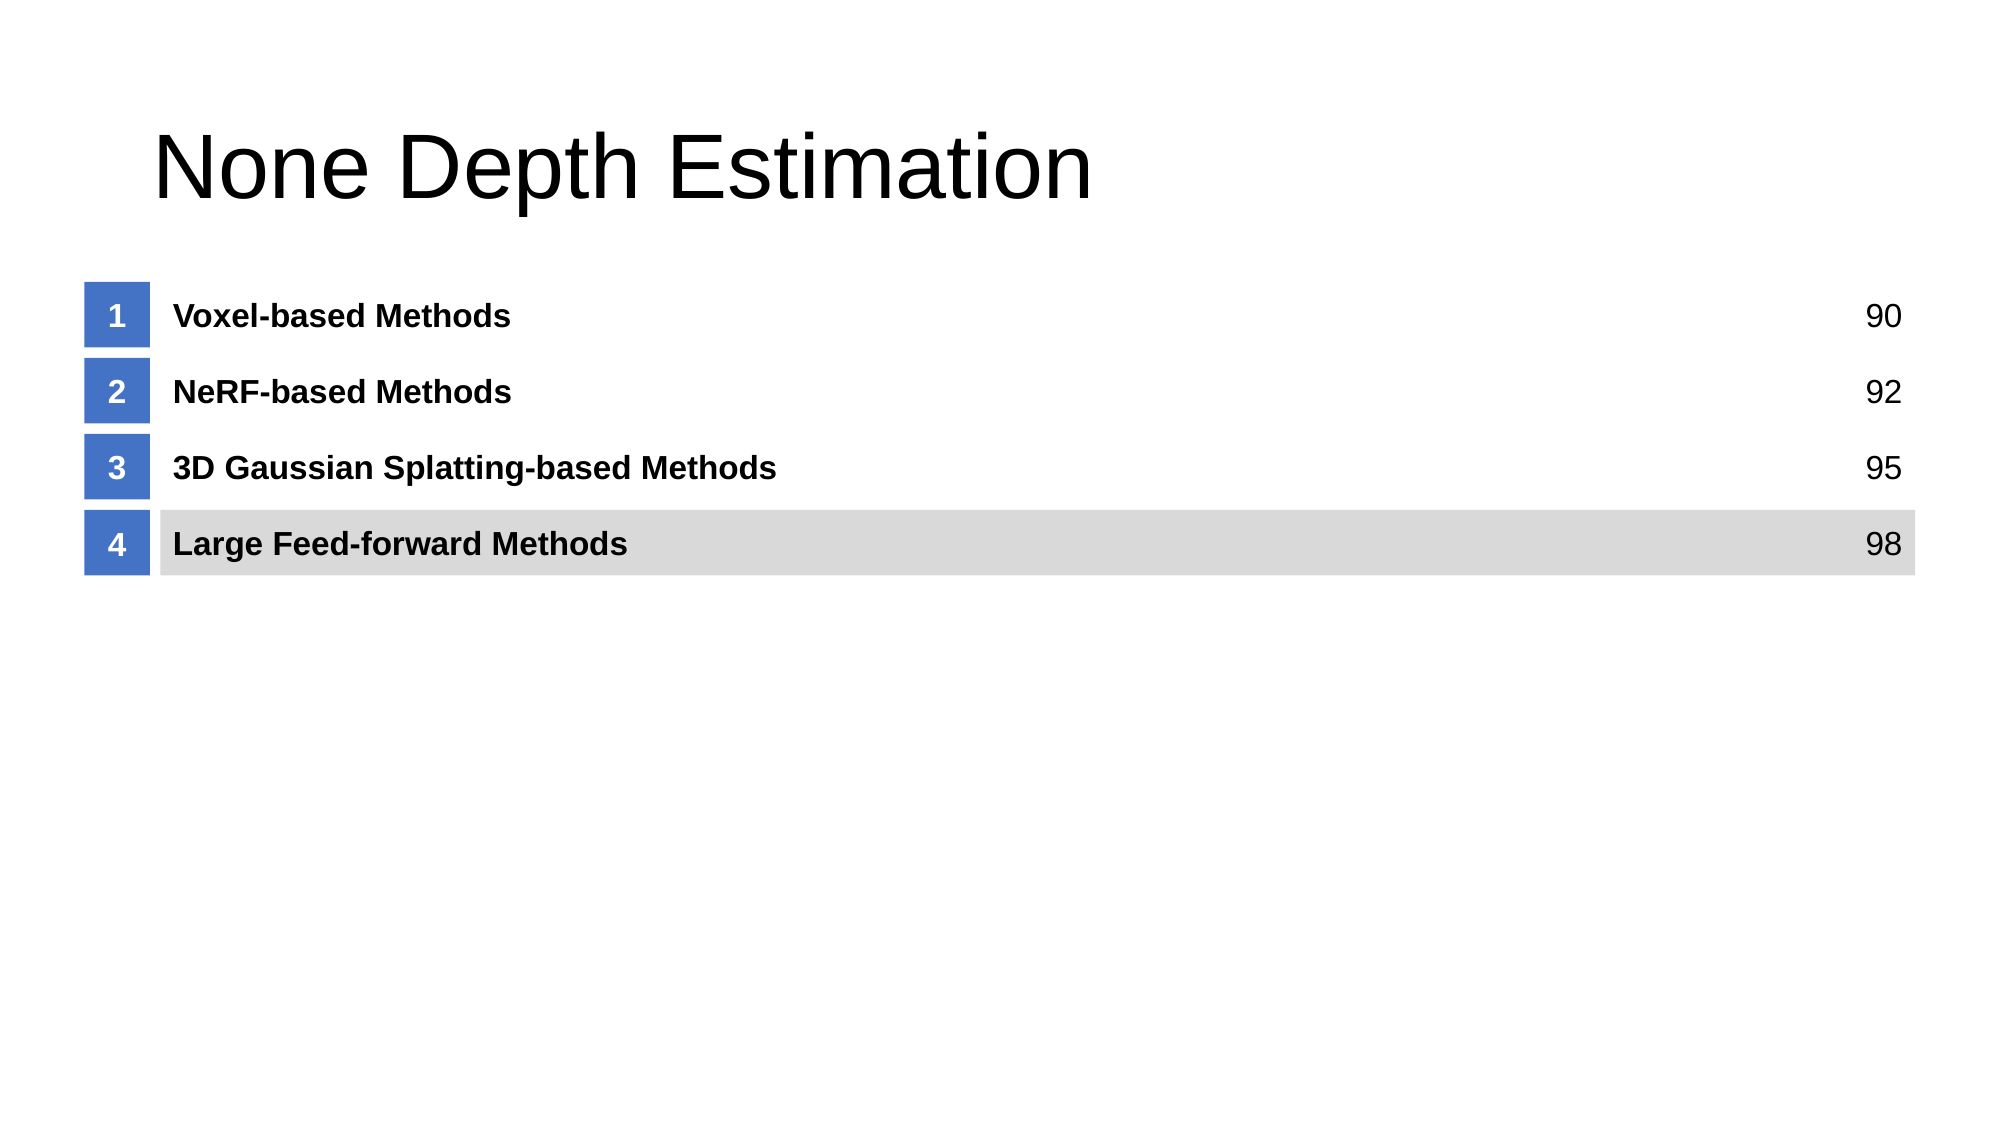

# None Depth Estimation
1
Voxel-based Methods
90
2
NeRF-based Methods
92
3
3D Gaussian Splatting-based Methods
95
4

Large Feed-forward Methods
98